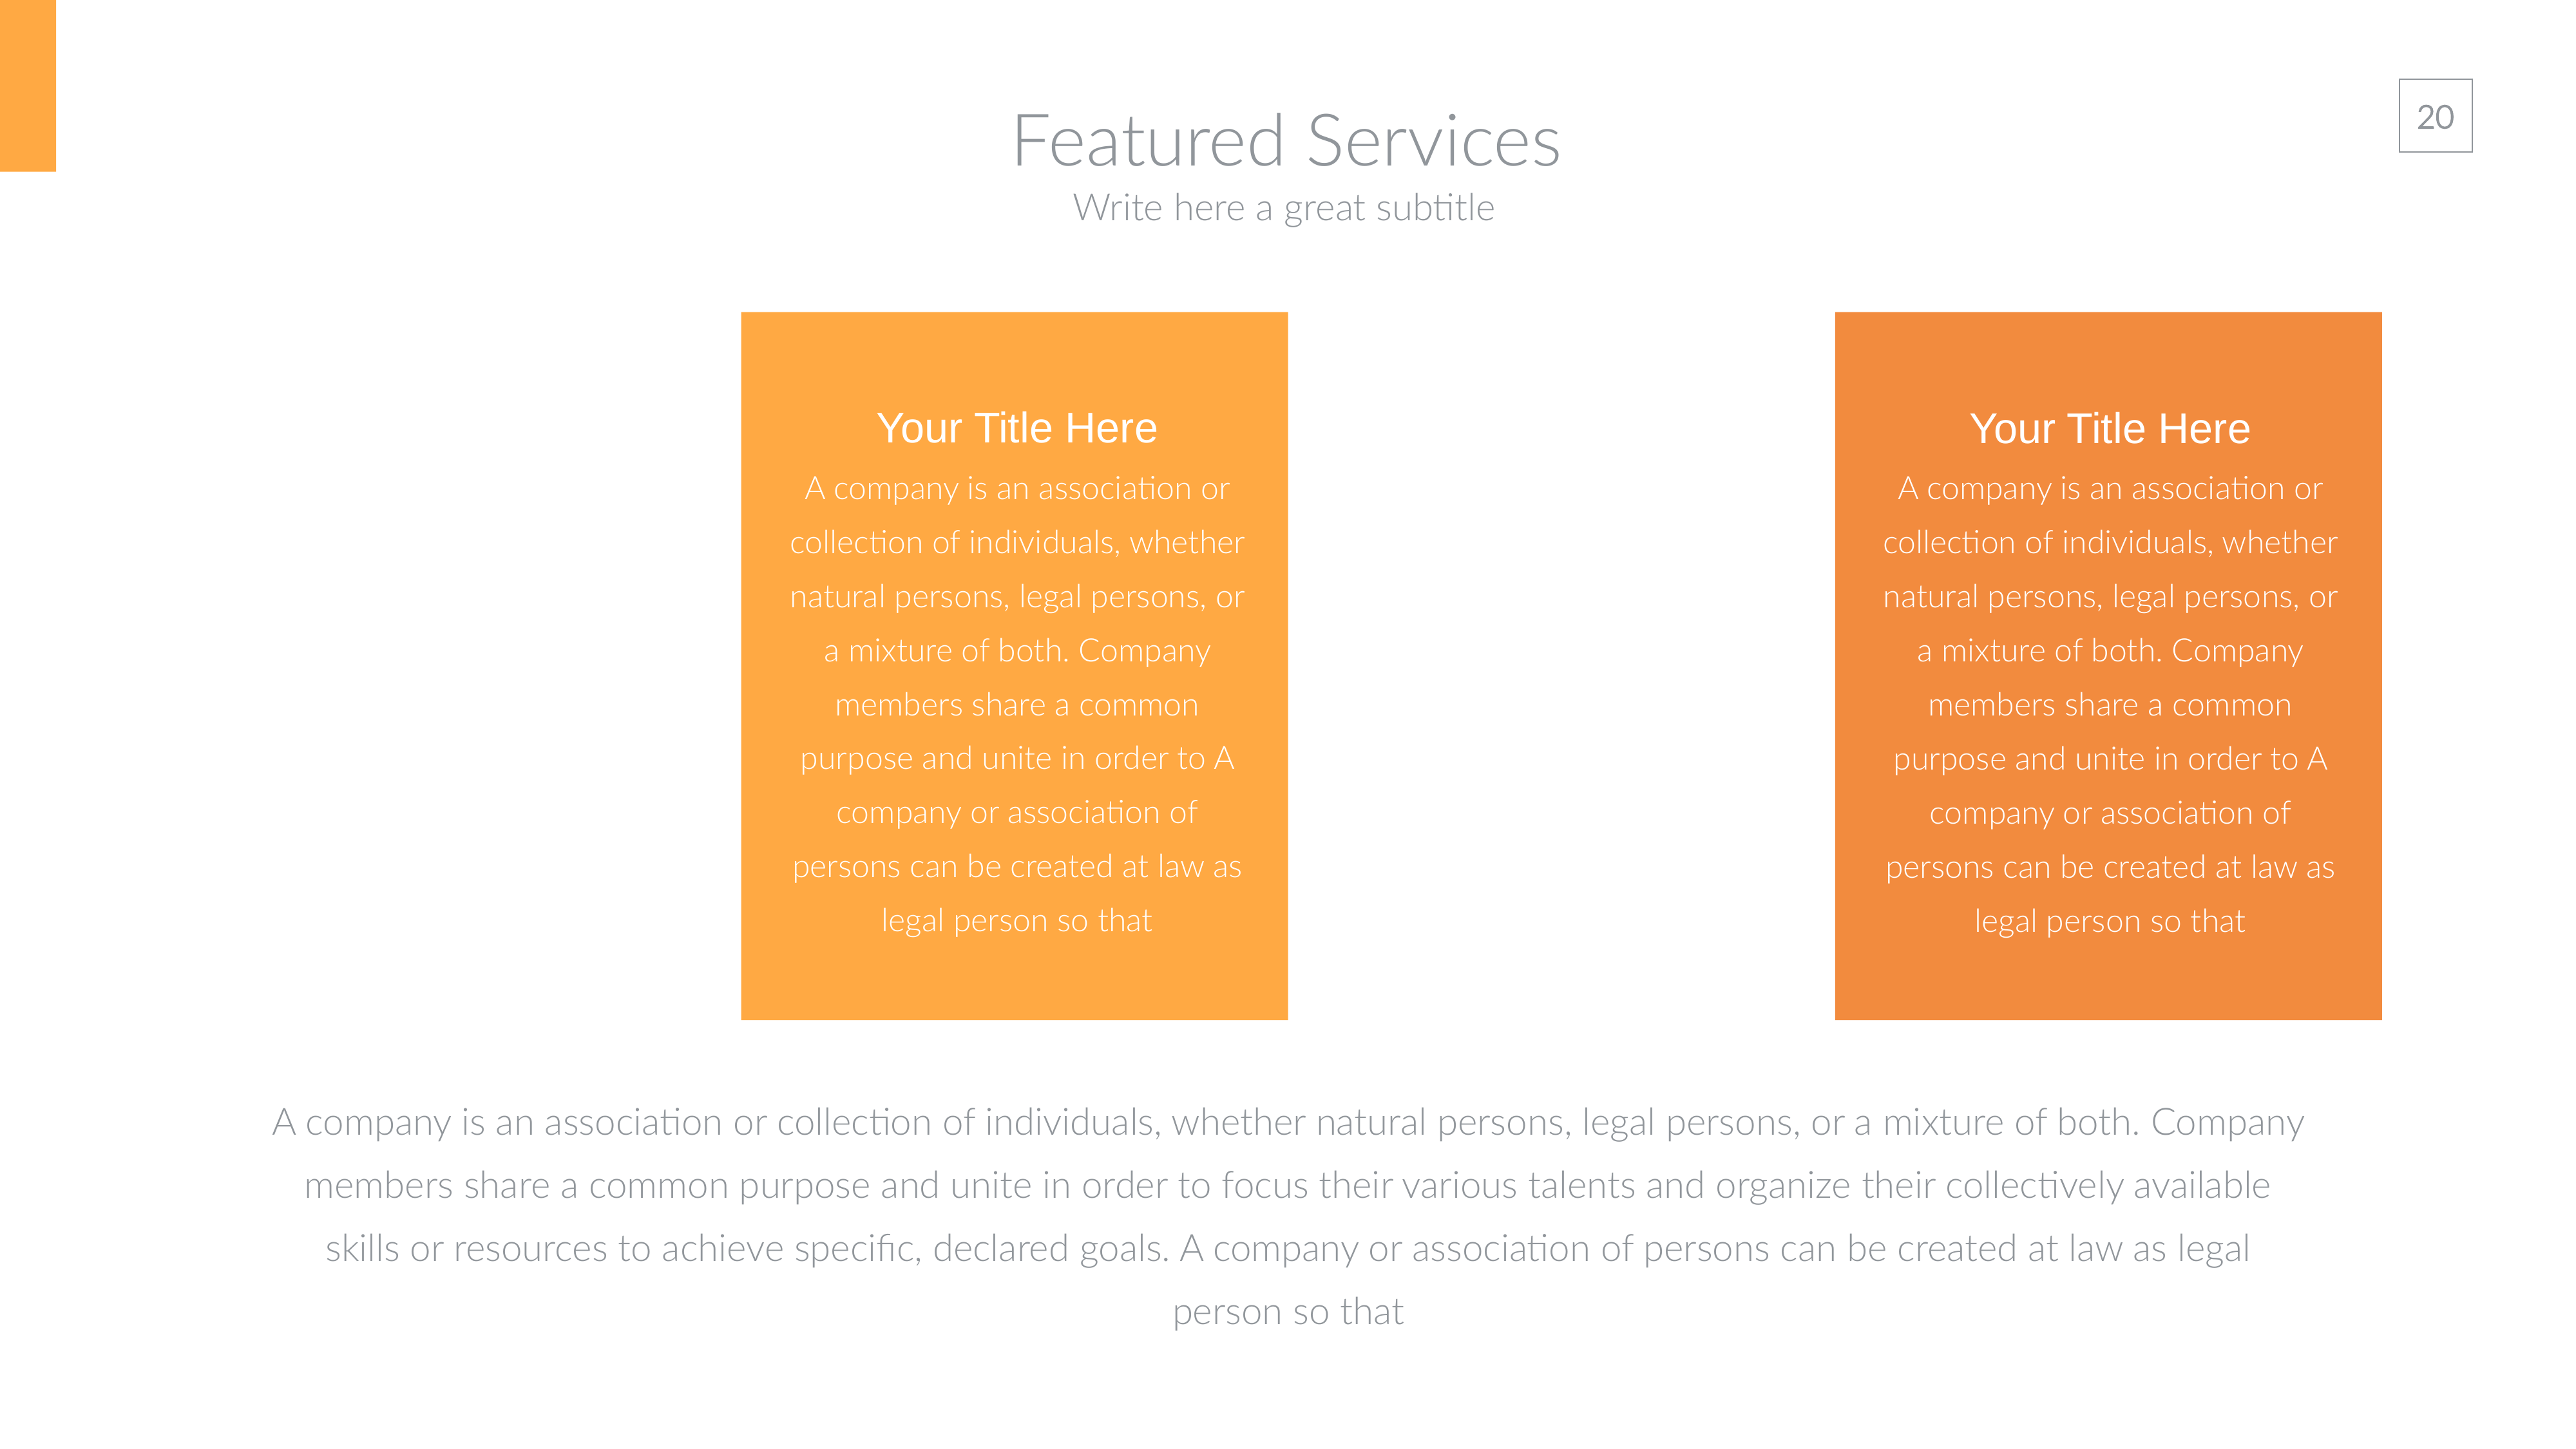

Featured Services
Write here a great subtitle

Your Title Here
A company is an association or collection of individuals, whether natural persons, legal persons, or a mixture of both. Company members share a common purpose and unite in order to A company or association of persons can be created at law as legal person so that
Your Title Here
A company is an association or collection of individuals, whether natural persons, legal persons, or a mixture of both. Company members share a common purpose and unite in order to A company or association of persons can be created at law as legal person so that
A company is an association or collection of individuals, whether natural persons, legal persons, or a mixture of both. Company members share a common purpose and unite in order to focus their various talents and organize their collectively available skills or resources to achieve specific, declared goals. A company or association of persons can be created at law as legal person so that